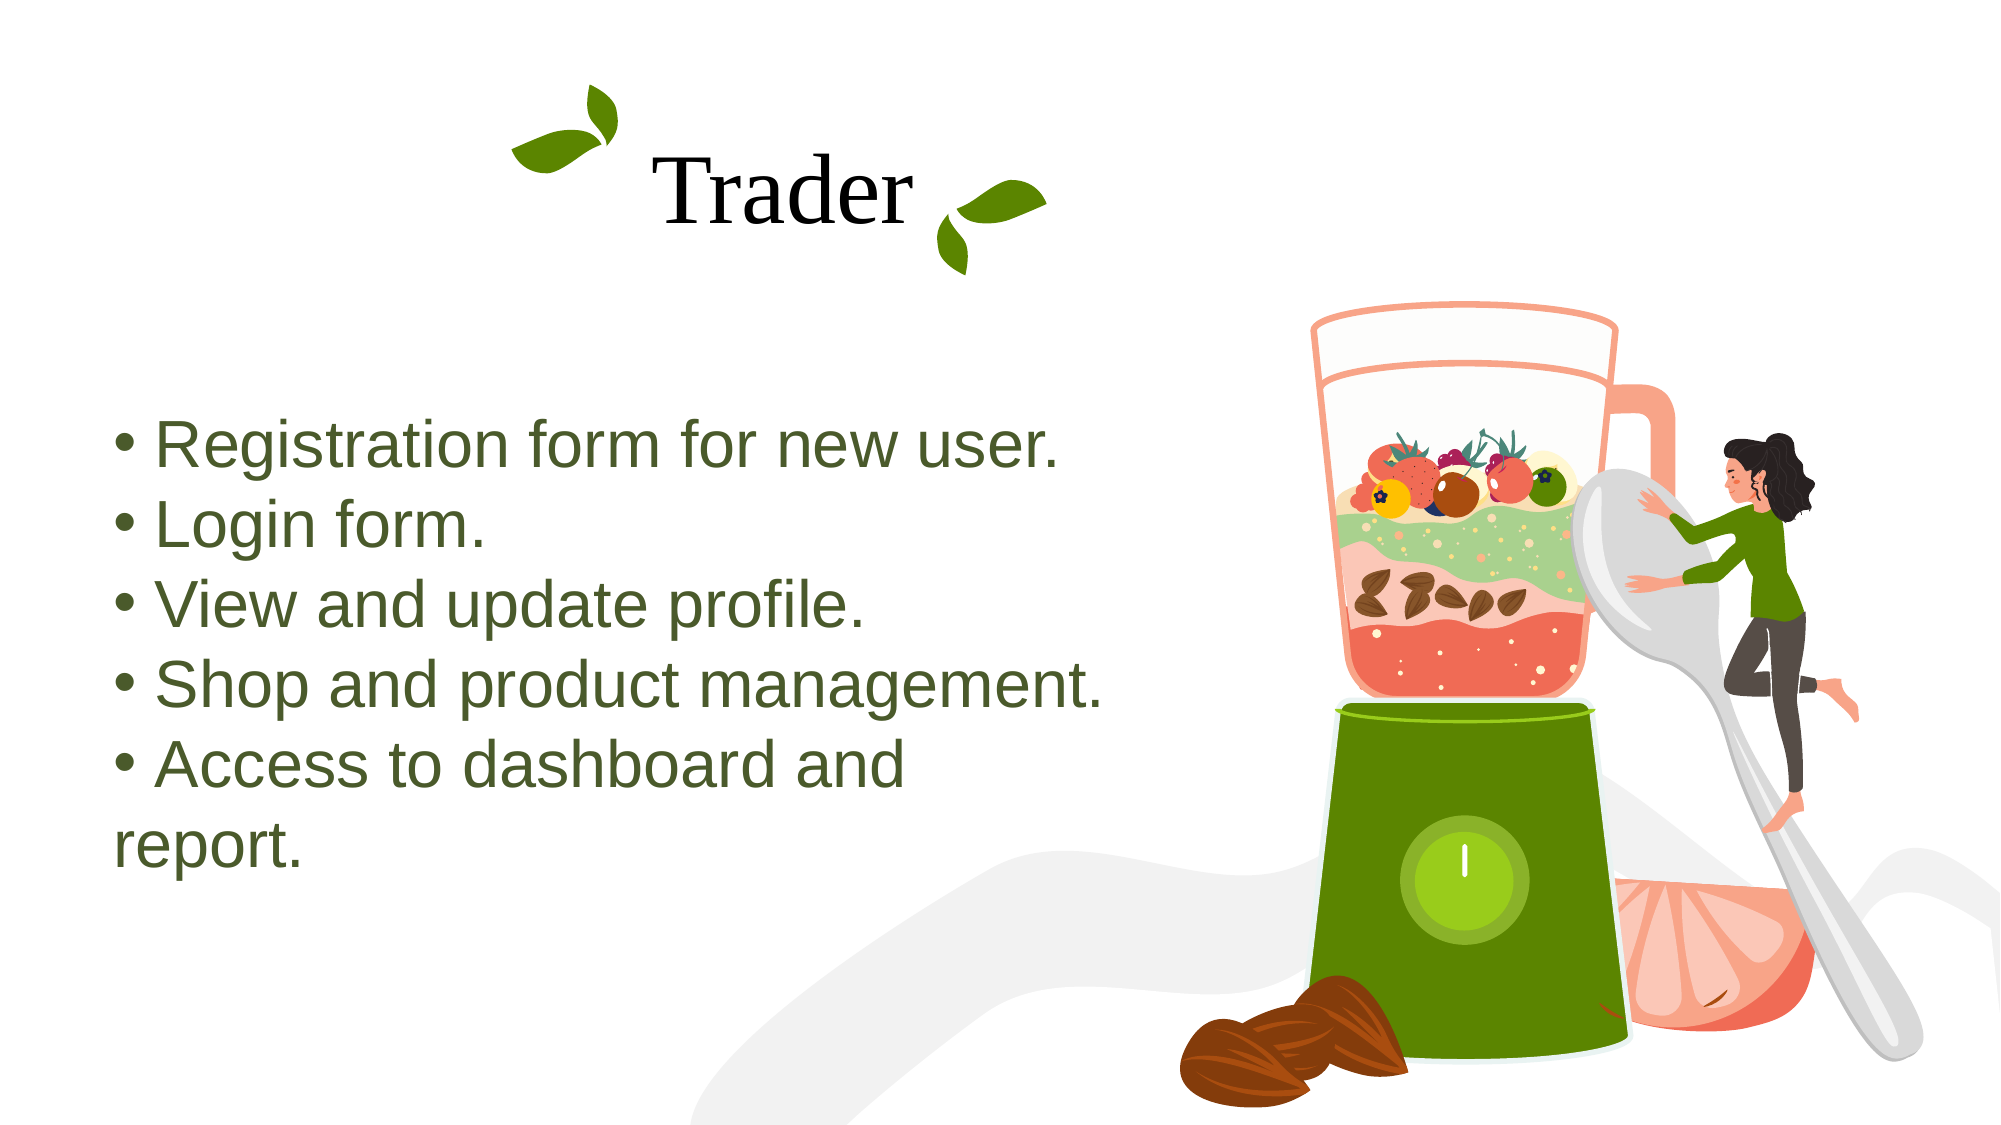

Trader

 Registration form for new user.
 Login form.
 View and update profile.
 Shop and product management.
 Access to dashboard and report.